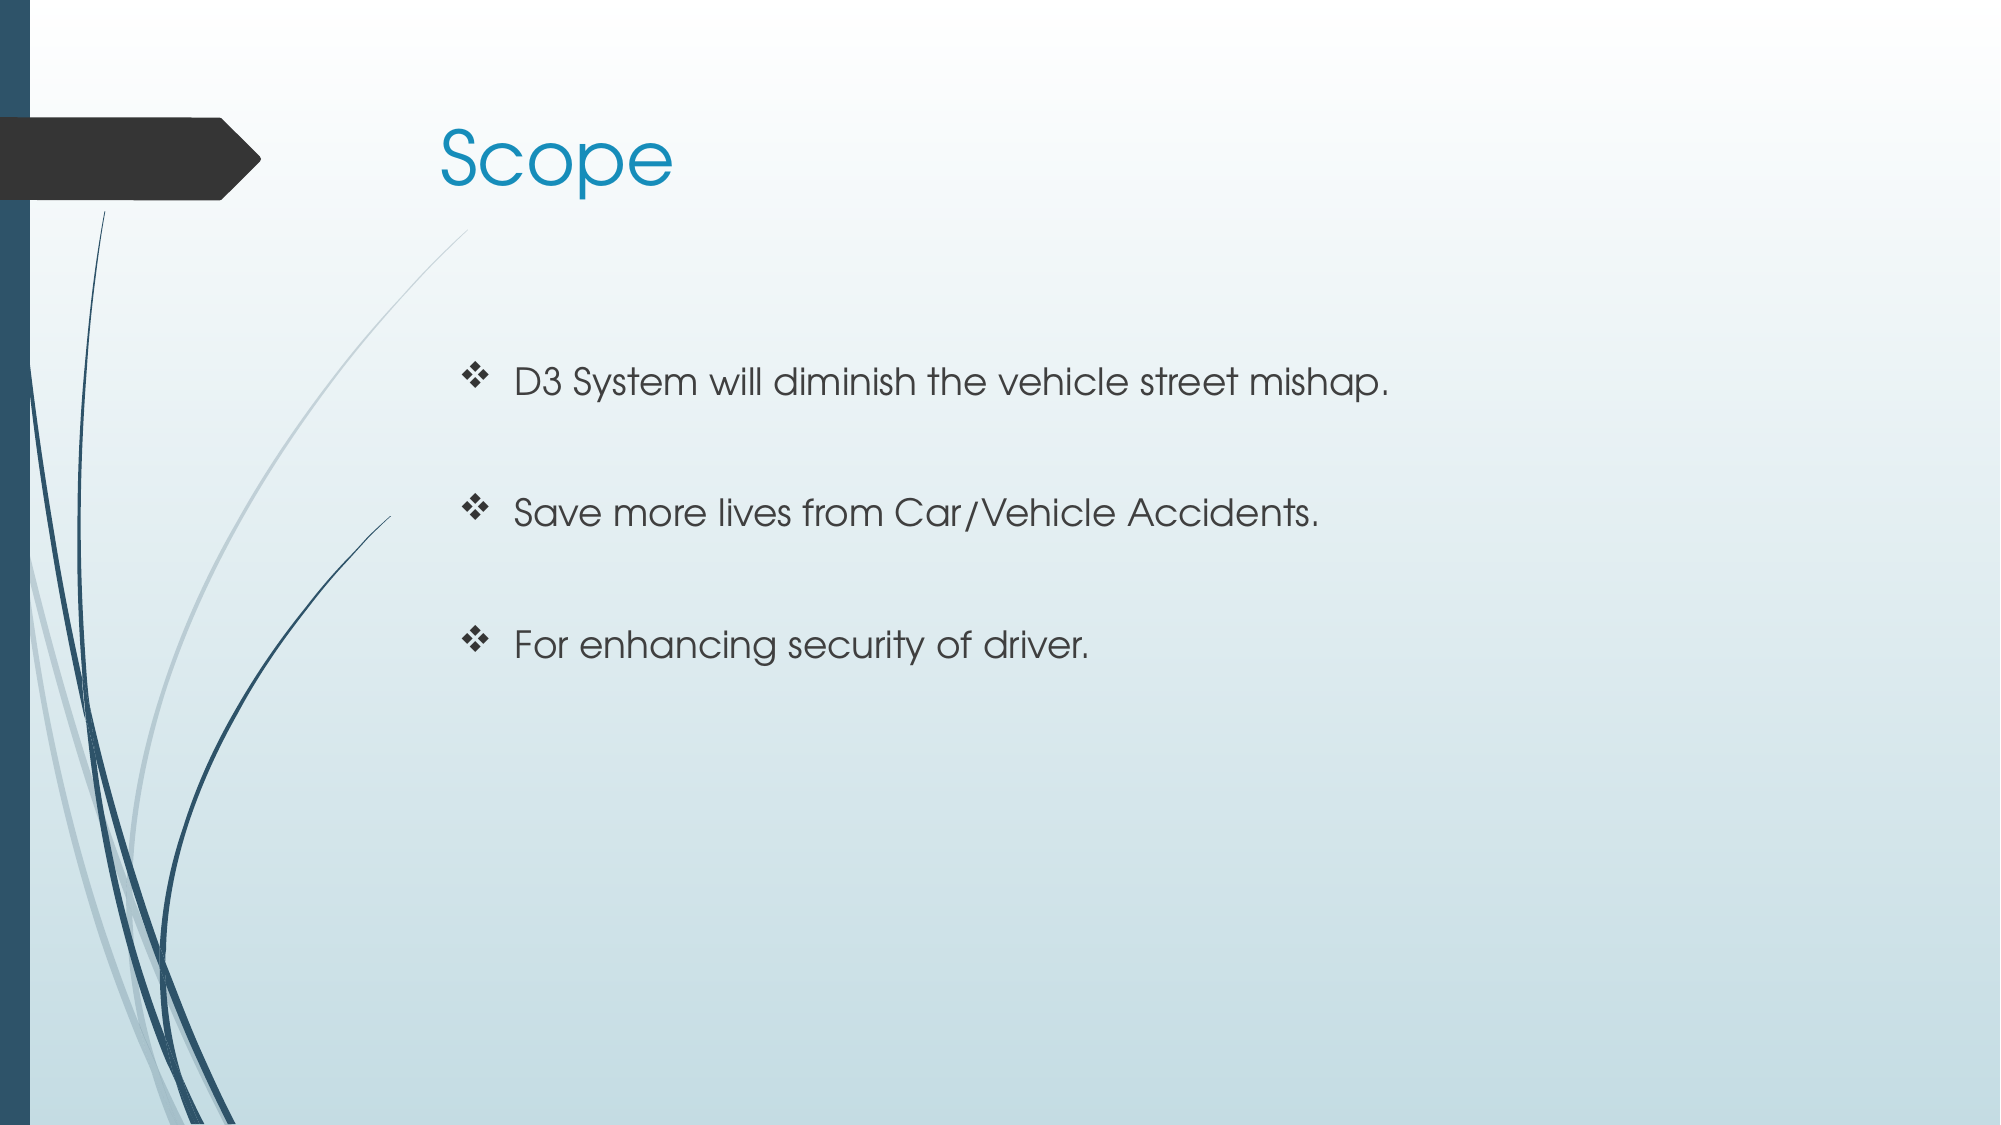

# Scope
5
D3 System will diminish the vehicle street mishap.

Save more lives from Car/Vehicle Accidents.

For enhancing security of driver.